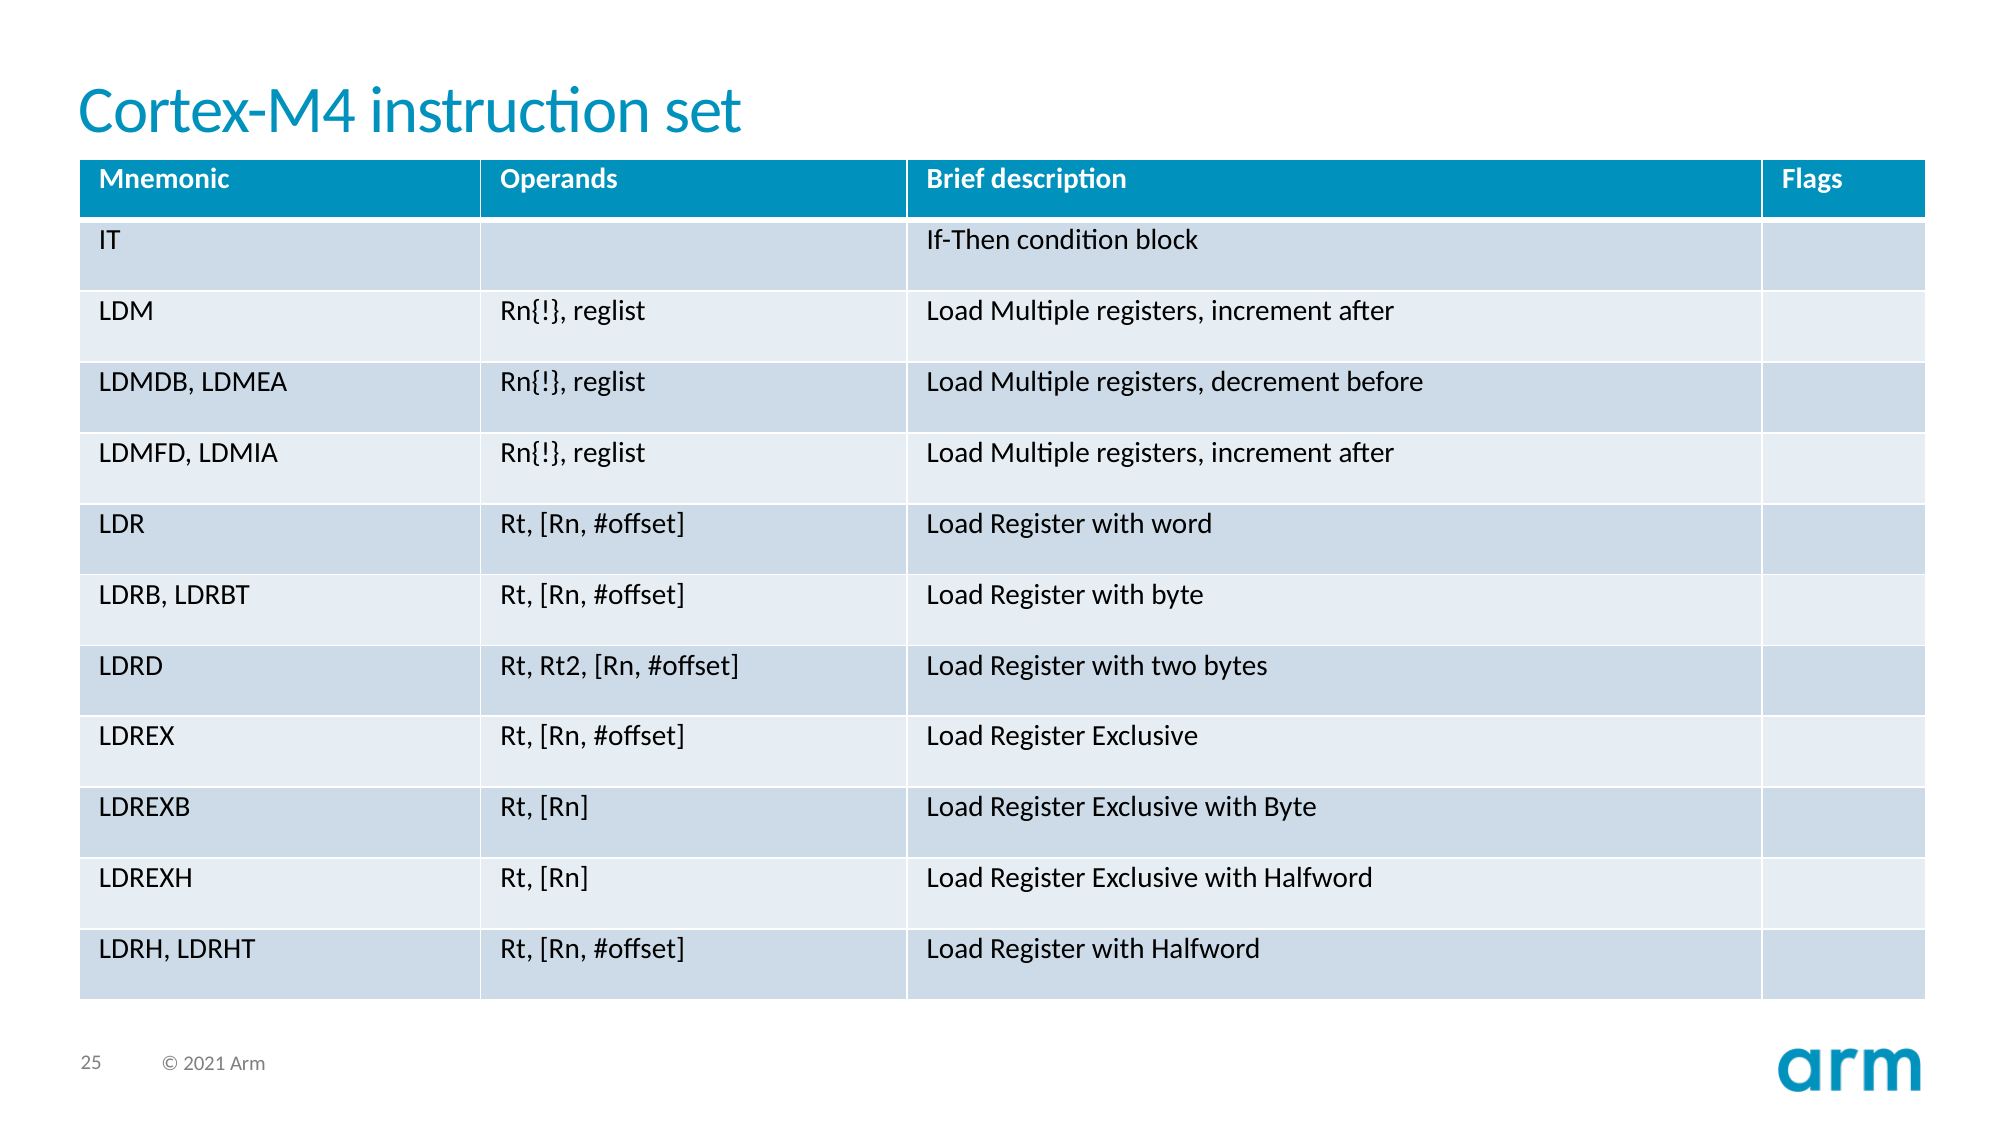

# Cortex-M4 instruction set
| Mnemonic | Operands | Brief description | Flags |
| --- | --- | --- | --- |
| IT |  | If-Then condition block |  |
| LDM | Rn{!}, reglist | Load Multiple registers, increment after |  |
| LDMDB, LDMEA | Rn{!}, reglist | Load Multiple registers, decrement before |  |
| LDMFD, LDMIA | Rn{!}, reglist | Load Multiple registers, increment after |  |
| LDR | Rt, [Rn, #offset] | Load Register with word |  |
| LDRB, LDRBT | Rt, [Rn, #offset] | Load Register with byte |  |
| LDRD | Rt, Rt2, [Rn, #offset] | Load Register with two bytes |  |
| LDREX | Rt, [Rn, #offset] | Load Register Exclusive |  |
| LDREXB | Rt, [Rn] | Load Register Exclusive with Byte |  |
| LDREXH | Rt, [Rn] | Load Register Exclusive with Halfword |  |
| LDRH, LDRHT | Rt, [Rn, #offset] | Load Register with Halfword |  |